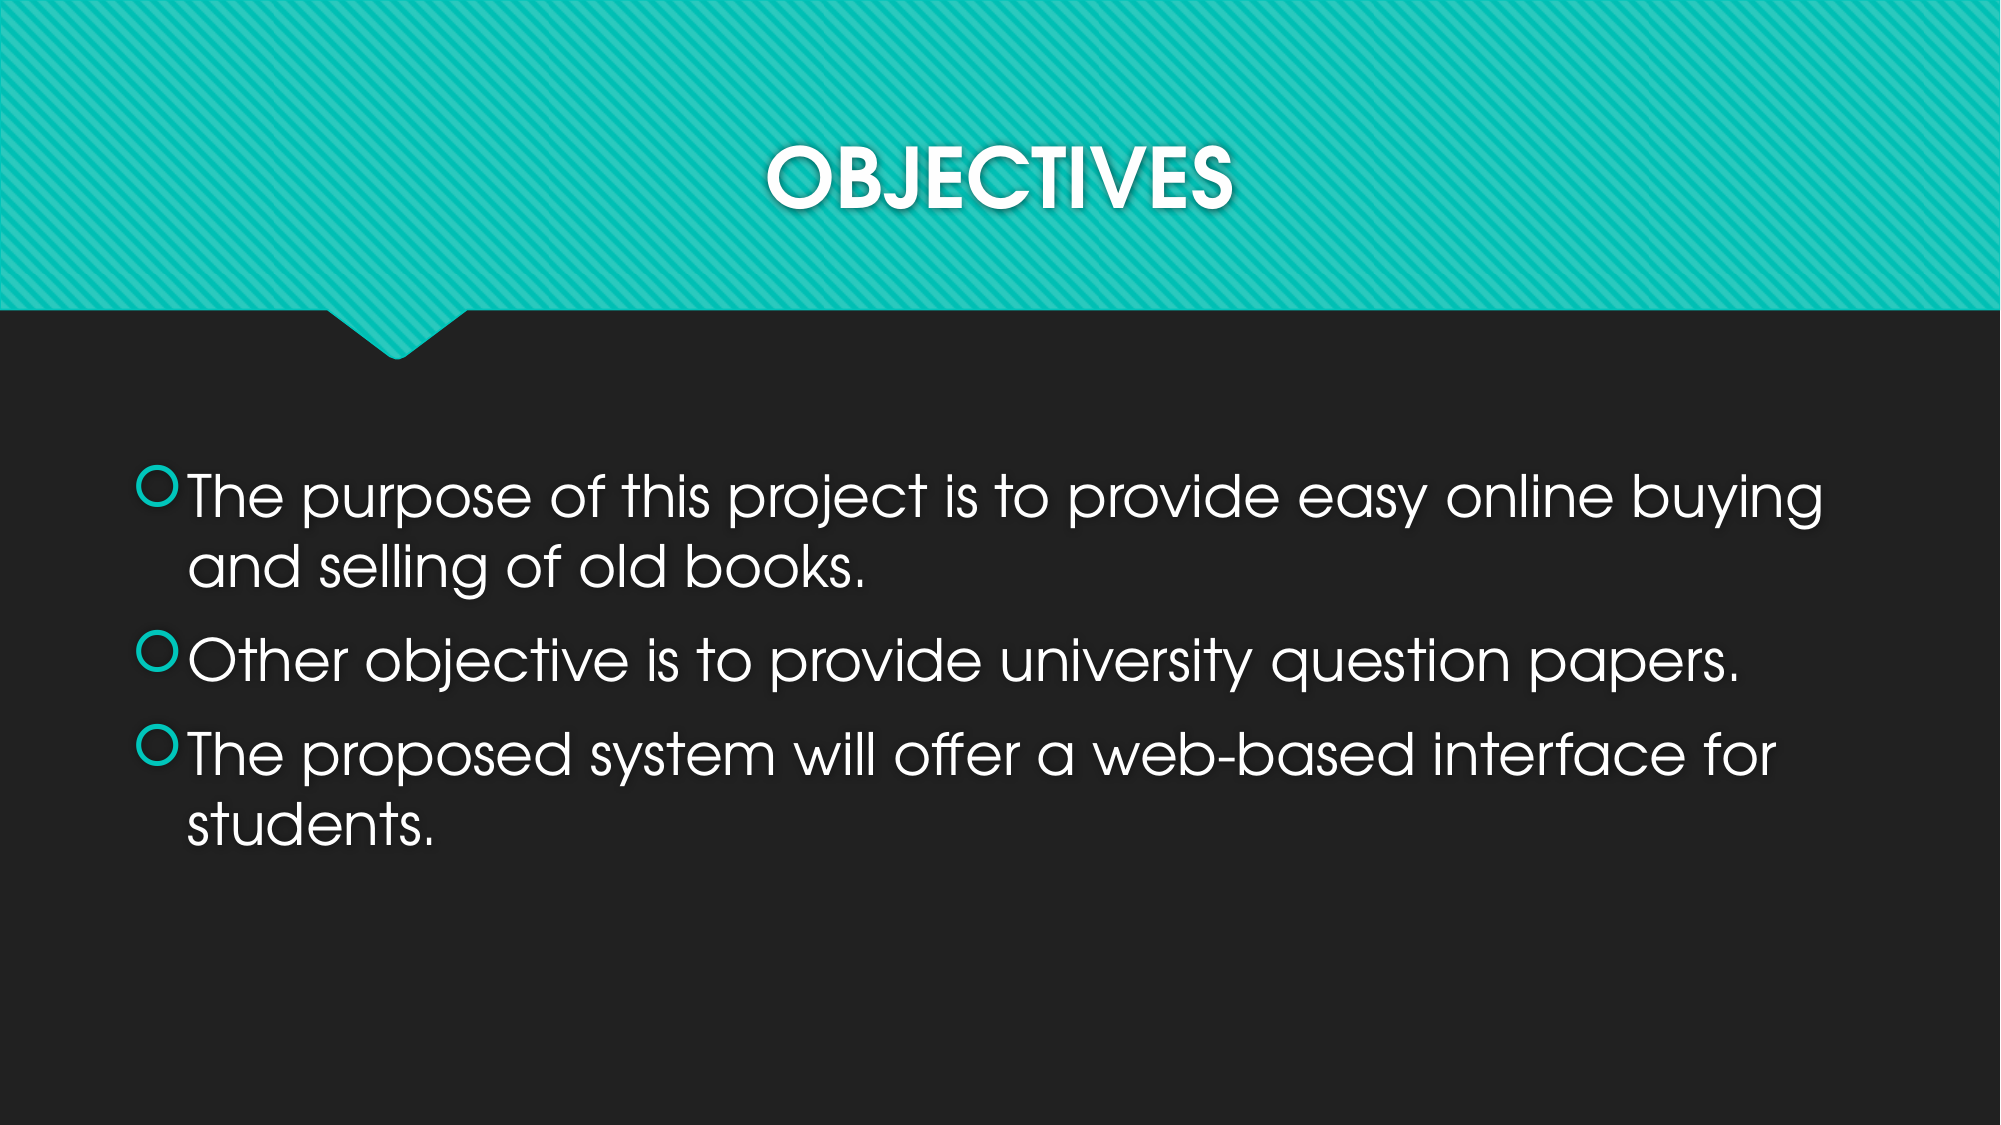

# OBJECTIVES

The purpose of this project is to provide easy online buying and selling of old books.
Other objective is to provide university question papers.
The proposed system will offer a web-based interface for students.